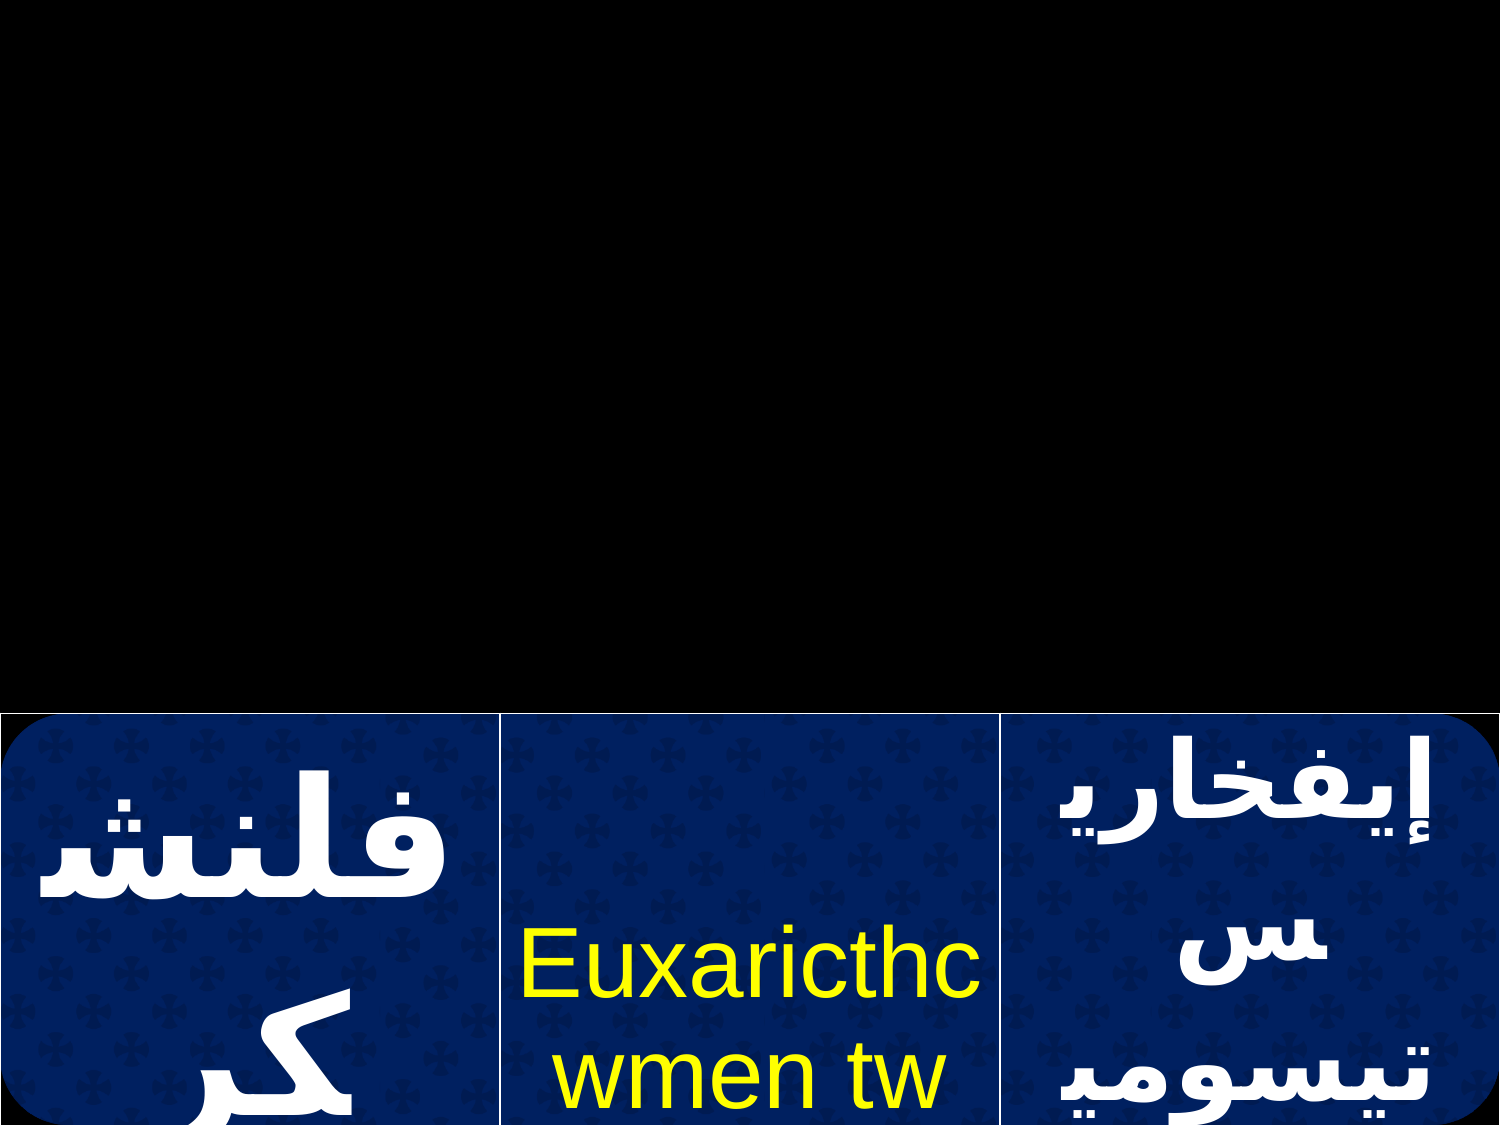

| فلنشكر الرب | Euxaricthcwmen tw Kuri`w | إيفخاريس تيسومين طوكيريو |
| --- | --- | --- |